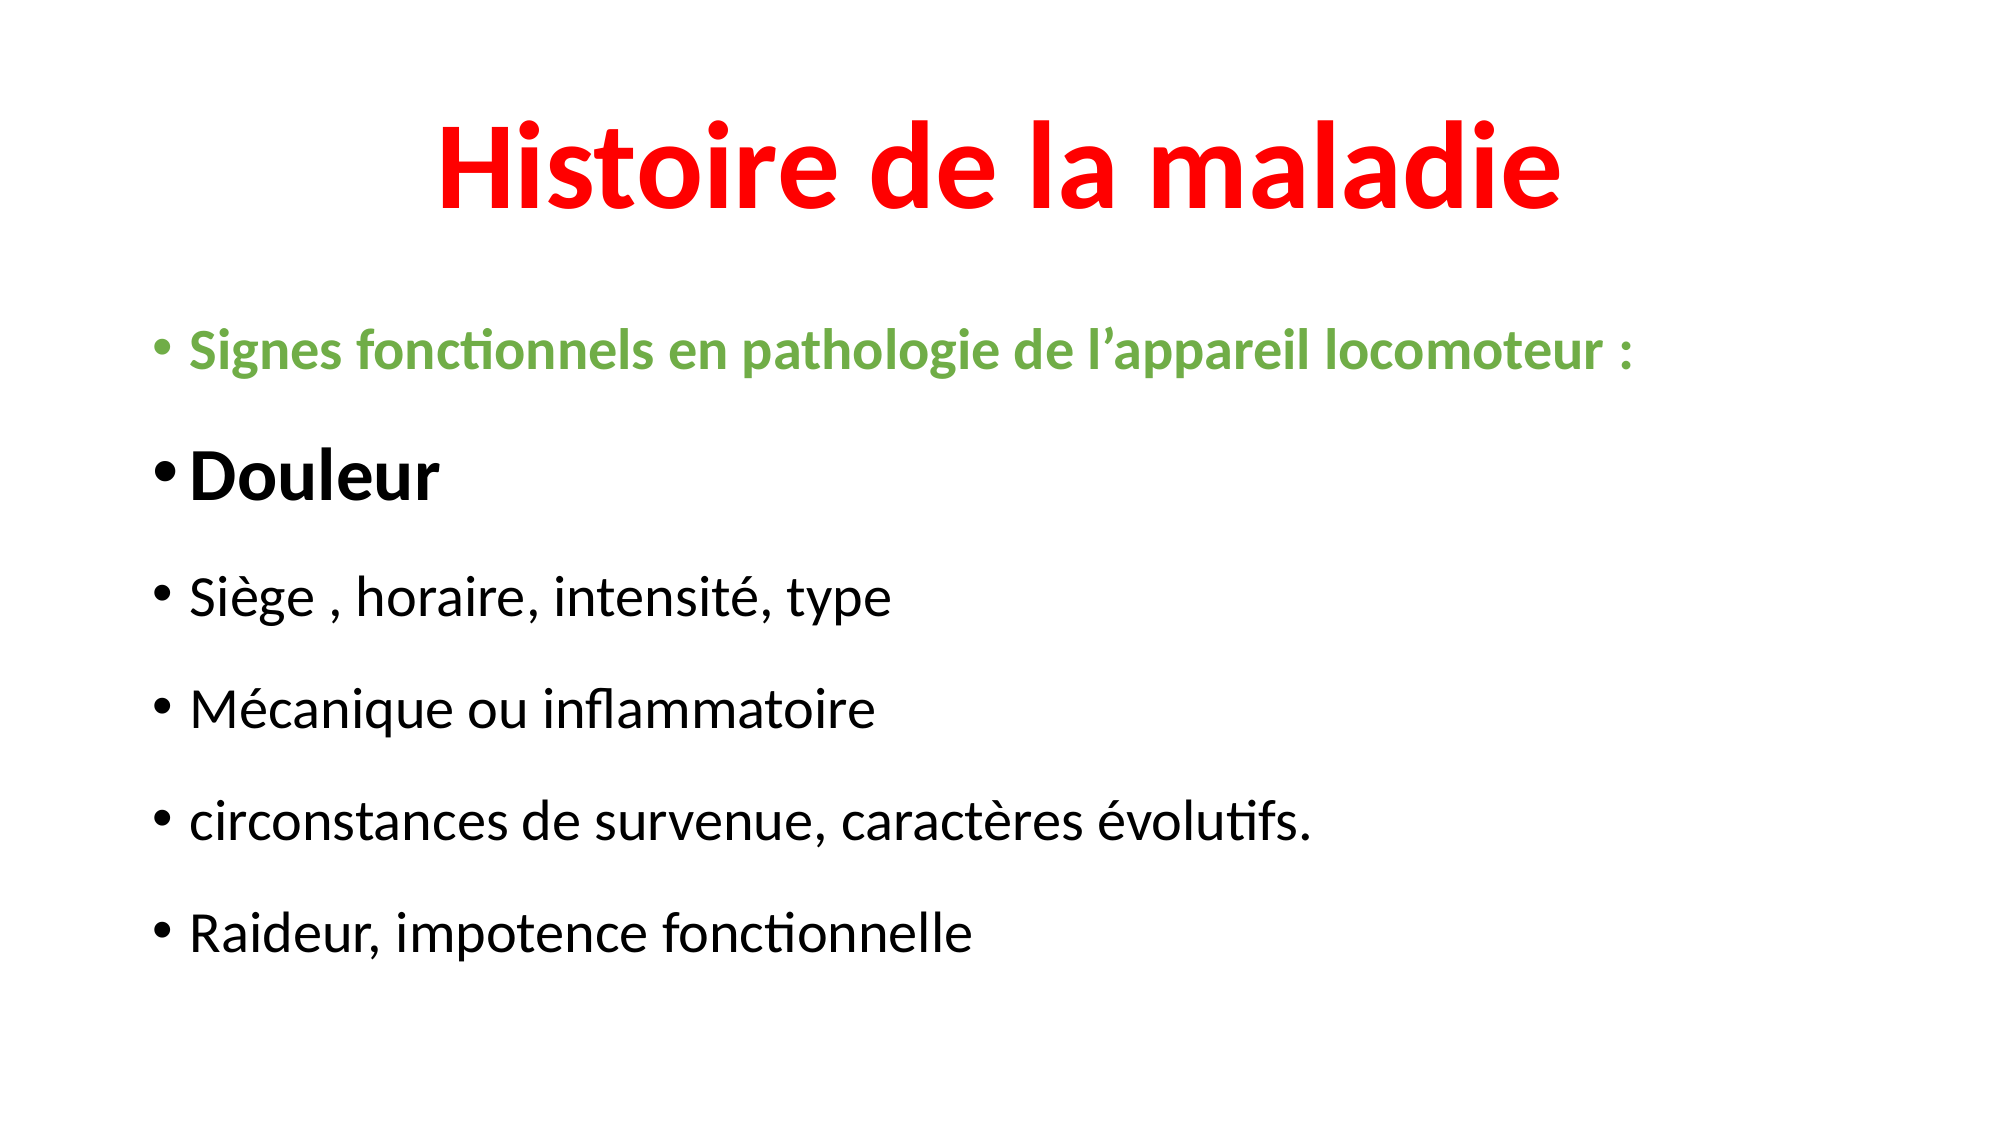

# Histoire de la maladie
Signes fonctionnels en pathologie de l’appareil locomoteur :
Douleur
Siège , horaire, intensité, type
Mécanique ou inflammatoire
circonstances de survenue, caractères évolutifs.
Raideur, impotence fonctionnelle